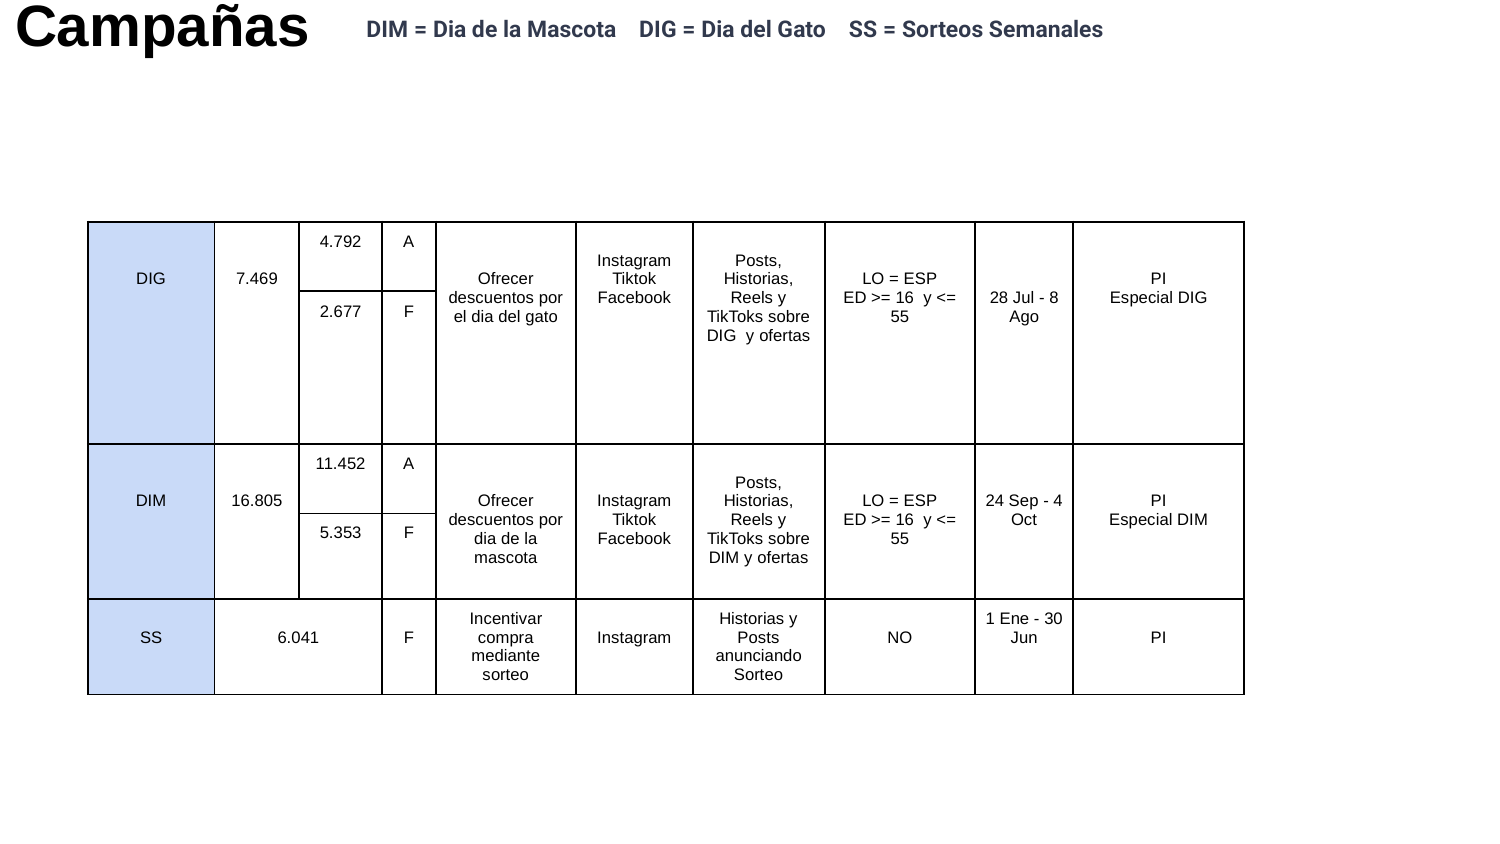

DIM = Dia de la Mascota    DIG = Dia del Gato    SS = Sorteos Semanales
Campañas
| DIG | 7.469 | 4.792 | A | Ofrecer descuentos por el dia del gato | Instagram Tiktok Facebook | Posts, Historias, Reels y TikToks sobre DIG y ofertas | LO = ESP ED >= 16 y <= 55 | 28 Jul - 8 Ago | PI Especial DIG |
| --- | --- | --- | --- | --- | --- | --- | --- | --- | --- |
|  |  | 2.677 | F |  |  |  |  |  |  |
| DIM | 16.805 | 11.452 | A | Ofrecer descuentos por dia de la mascota | Instagram Tiktok Facebook | Posts, Historias, Reels y TikToks sobre DIM y ofertas | LO = ESP ED >= 16 y <= 55 | 24 Sep - 4 Oct | PI Especial DIM |
|  |  | 5.353 | F |  |  |  |  |  |  |
| SS | 6.041 |  | F | Incentivar compra mediante sorteo | Instagram | Historias y Posts anunciando Sorteo | NO | 1 Ene - 30 Jun | PI |